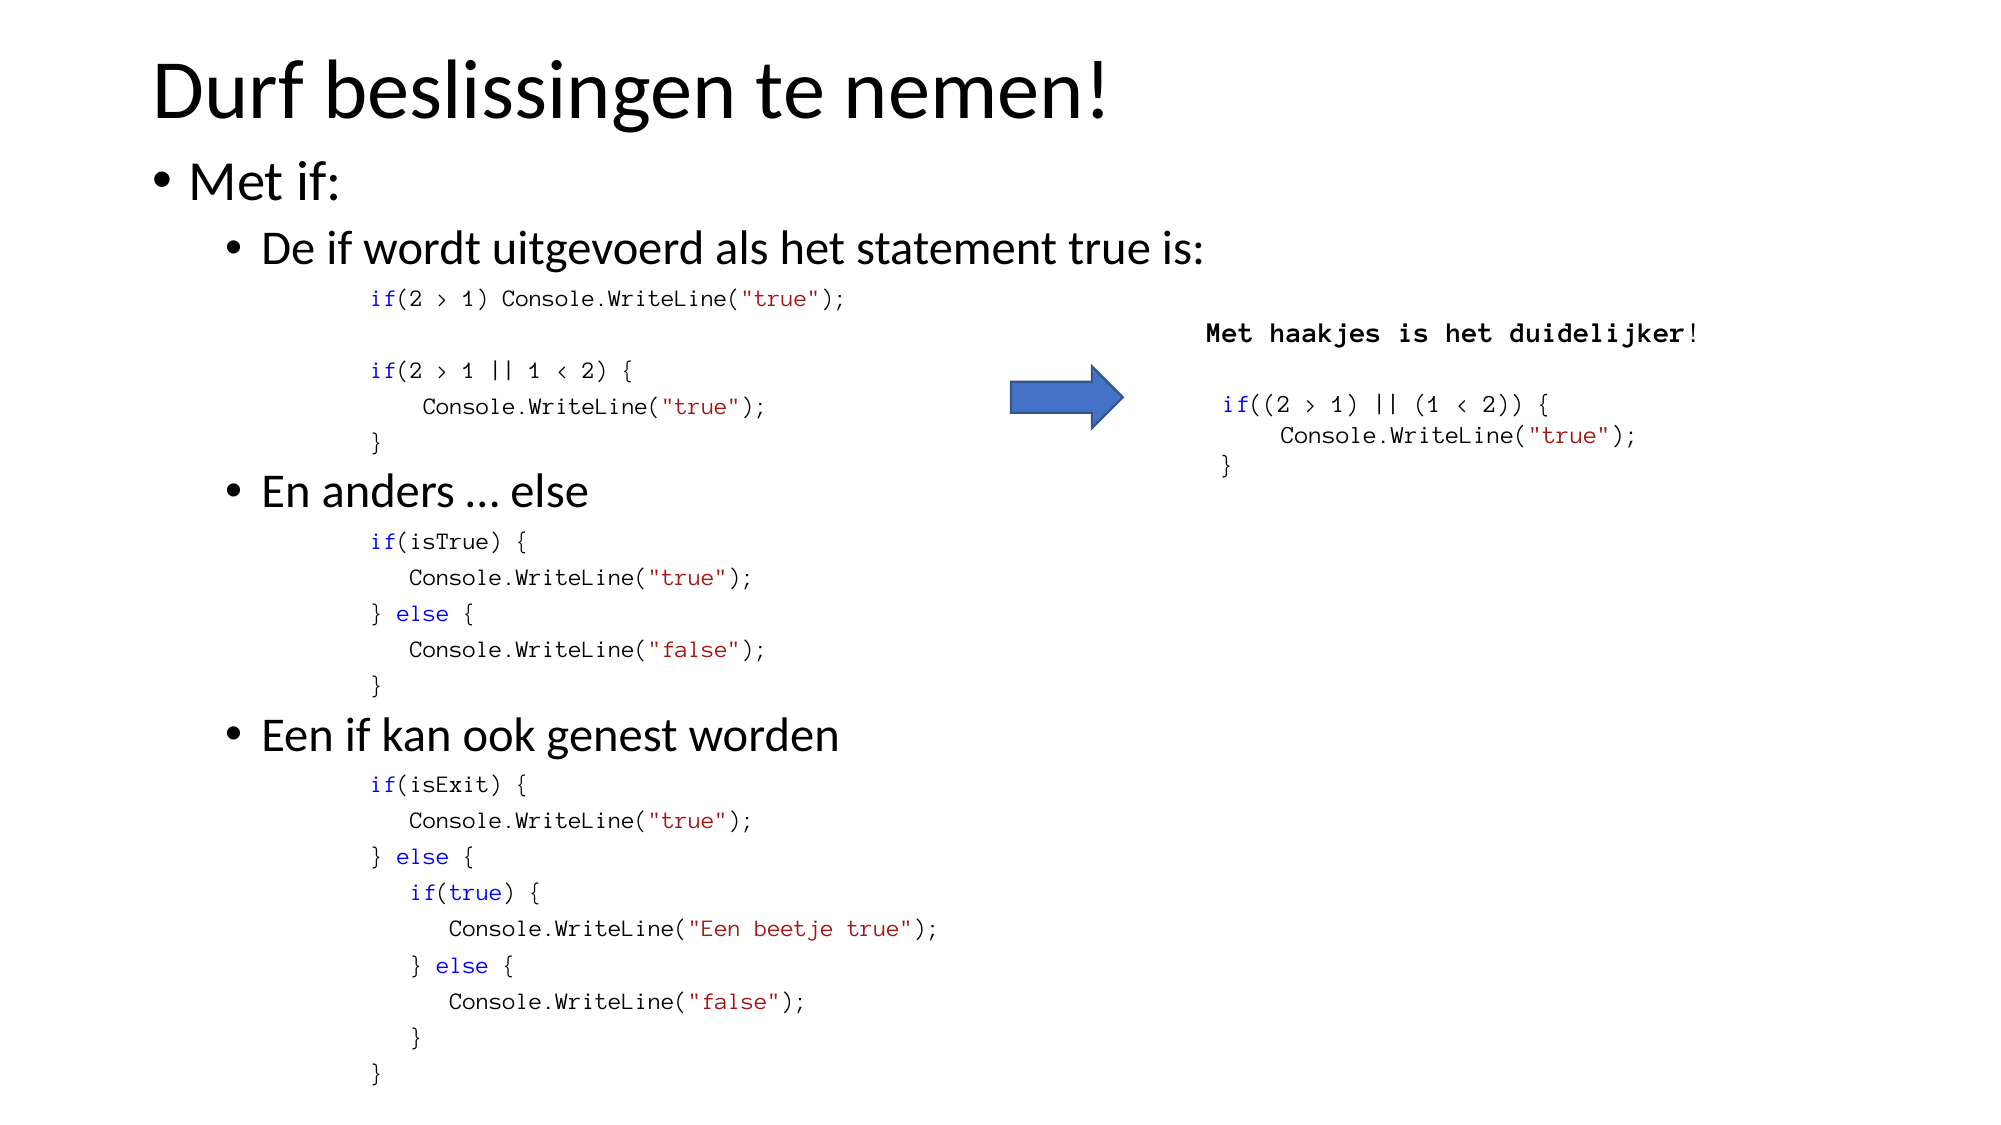

# Durf beslissingen te nemen!
Met if:
De if wordt uitgevoerd als het statement true is:
if(2 > 1) Console.WriteLine("true");

if(2 > 1 || 1 < 2) {
    Console.WriteLine("true");
}
En anders … else
if(isTrue) {
   Console.WriteLine("true");
} else {
   Console.WriteLine("false");
}
Een if kan ook genest worden
if(isExit) {
   Console.WriteLine("true");
} else {
   if(true) {
      Console.WriteLine("Een beetje true");
   } else {
      Console.WriteLine("false");
   }
}

Met haakjes is het duidelijker!

 if((2 > 1) || (1 < 2)) {
Console.WriteLine("true");
 }